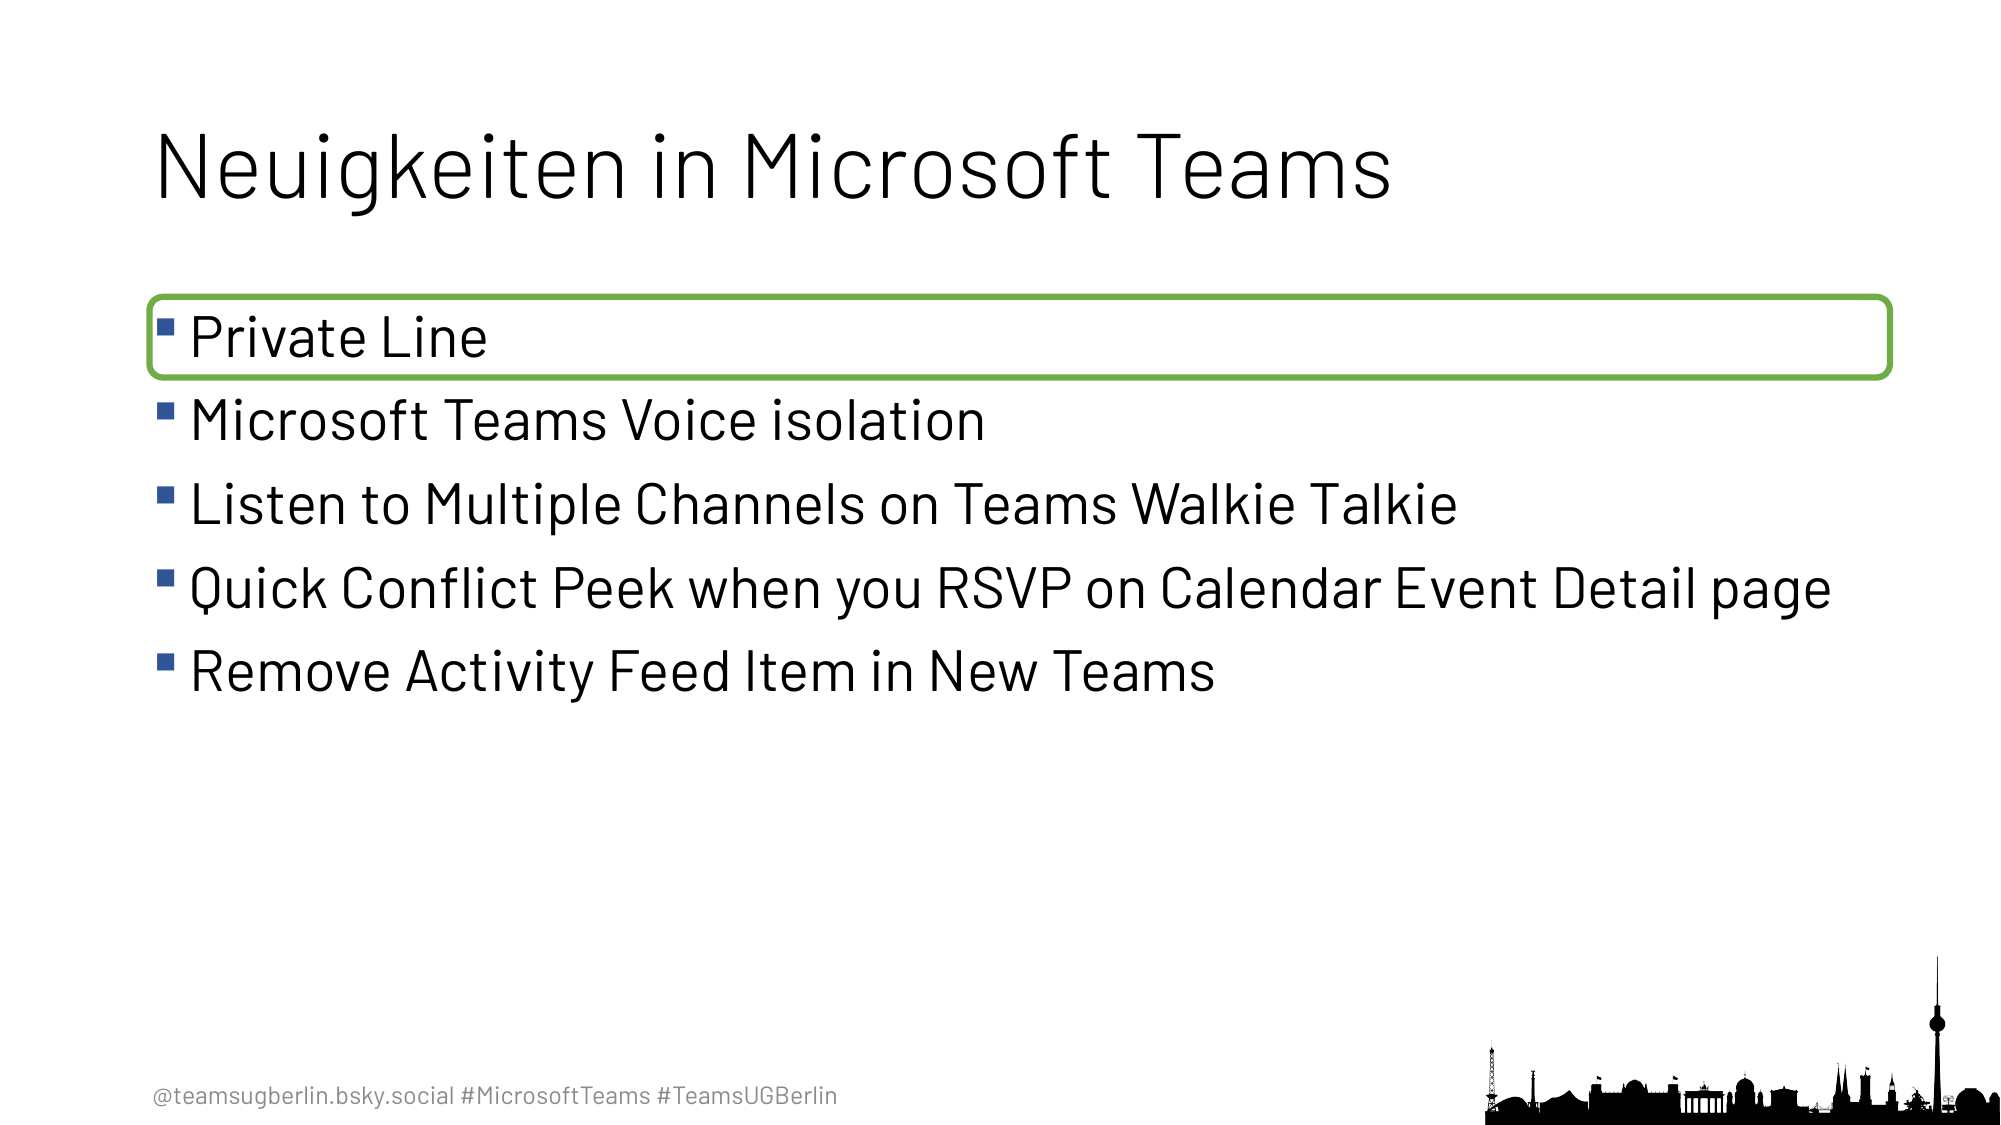

# Neuigkeiten in Microsoft Teams

Private Line
Microsoft Teams Voice isolation
Listen to Multiple Channels on Teams Walkie Talkie
Quick Conflict Peek when you RSVP on Calendar Event Detail page
Remove Activity Feed Item in New Teams